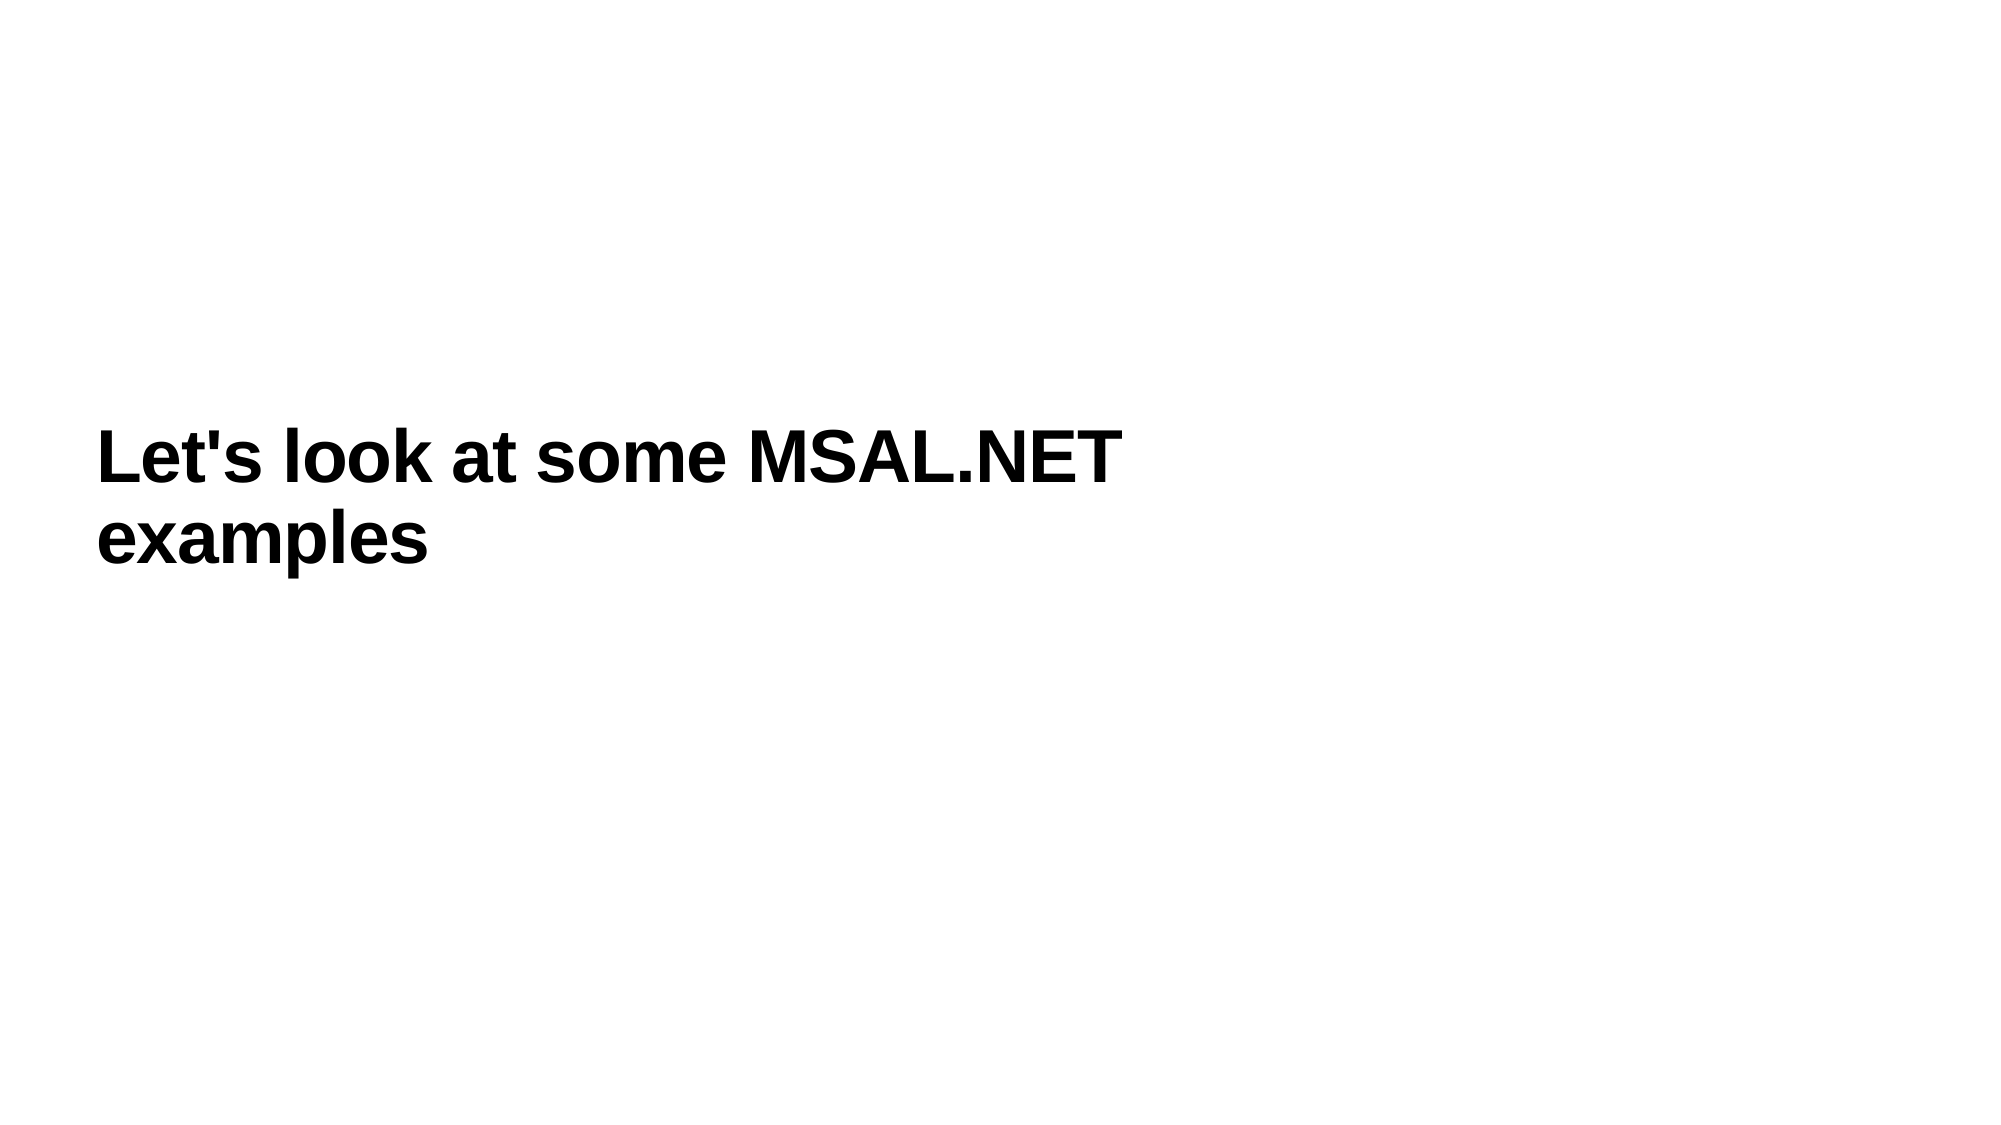

# Let's look at some MSAL.NET examples